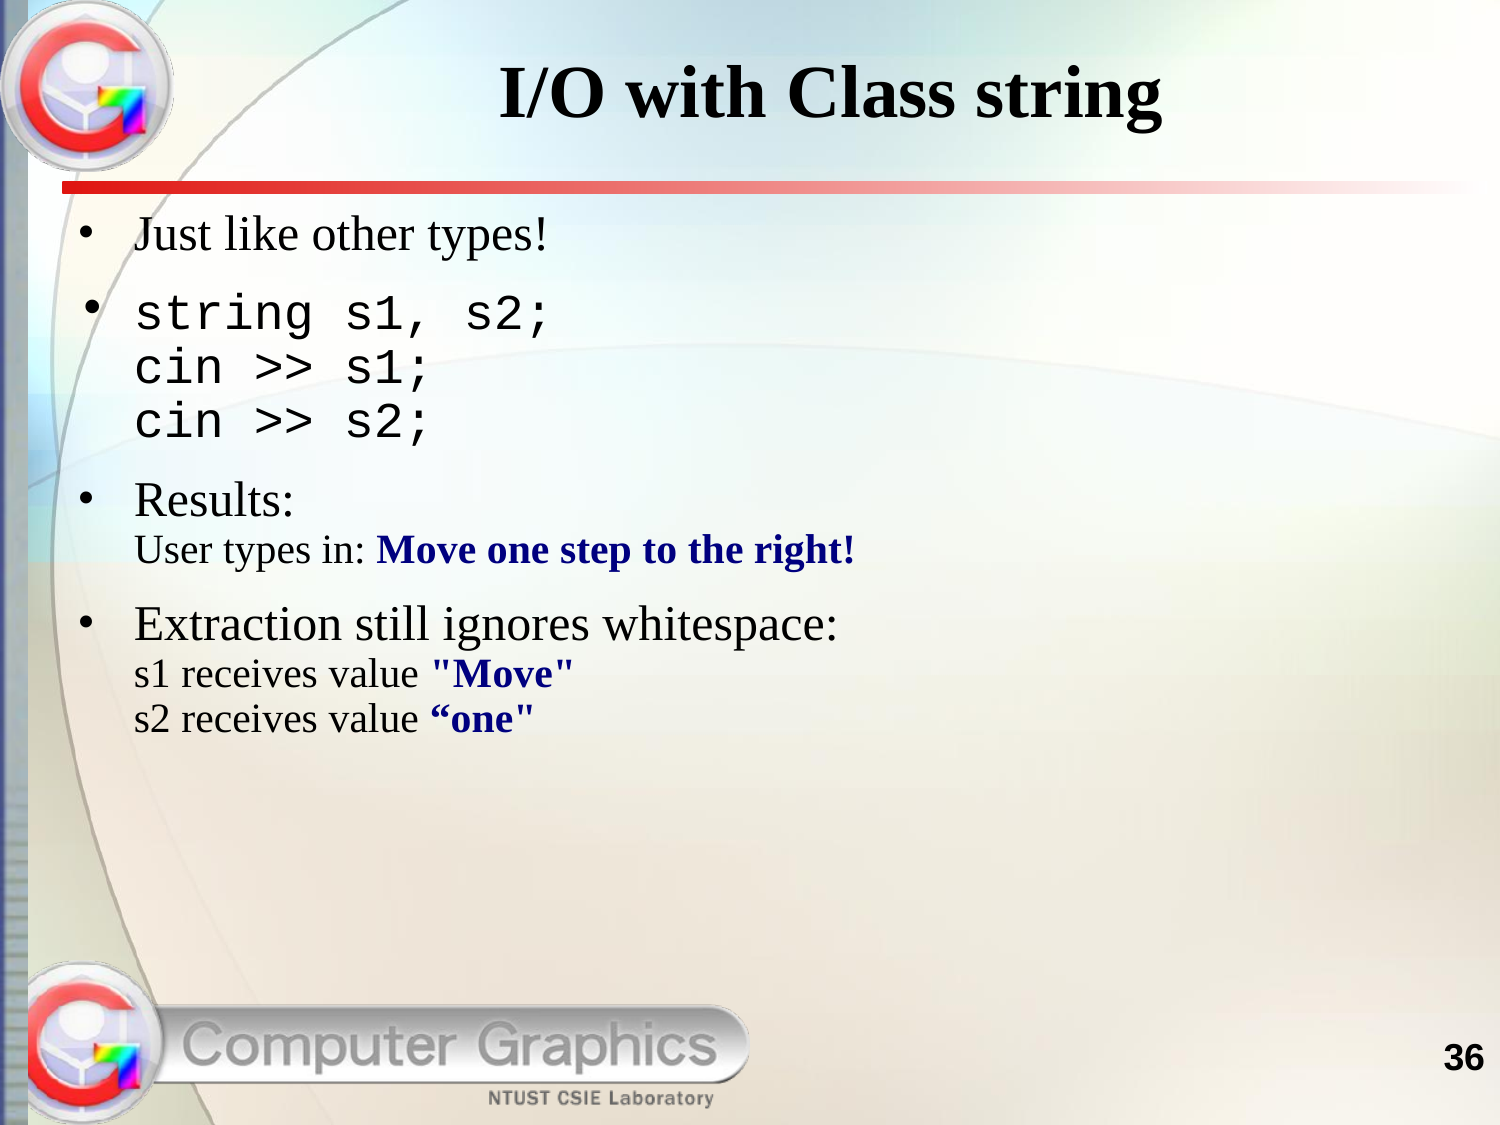

# I/O with Class string
Just like other types!
string s1, s2;
cin >> s1;
cin >> s2;
Results:
User types in: Move one step to the right!
Extraction still ignores whitespace:
s1 receives value "Move"
s2 receives value “one"
36